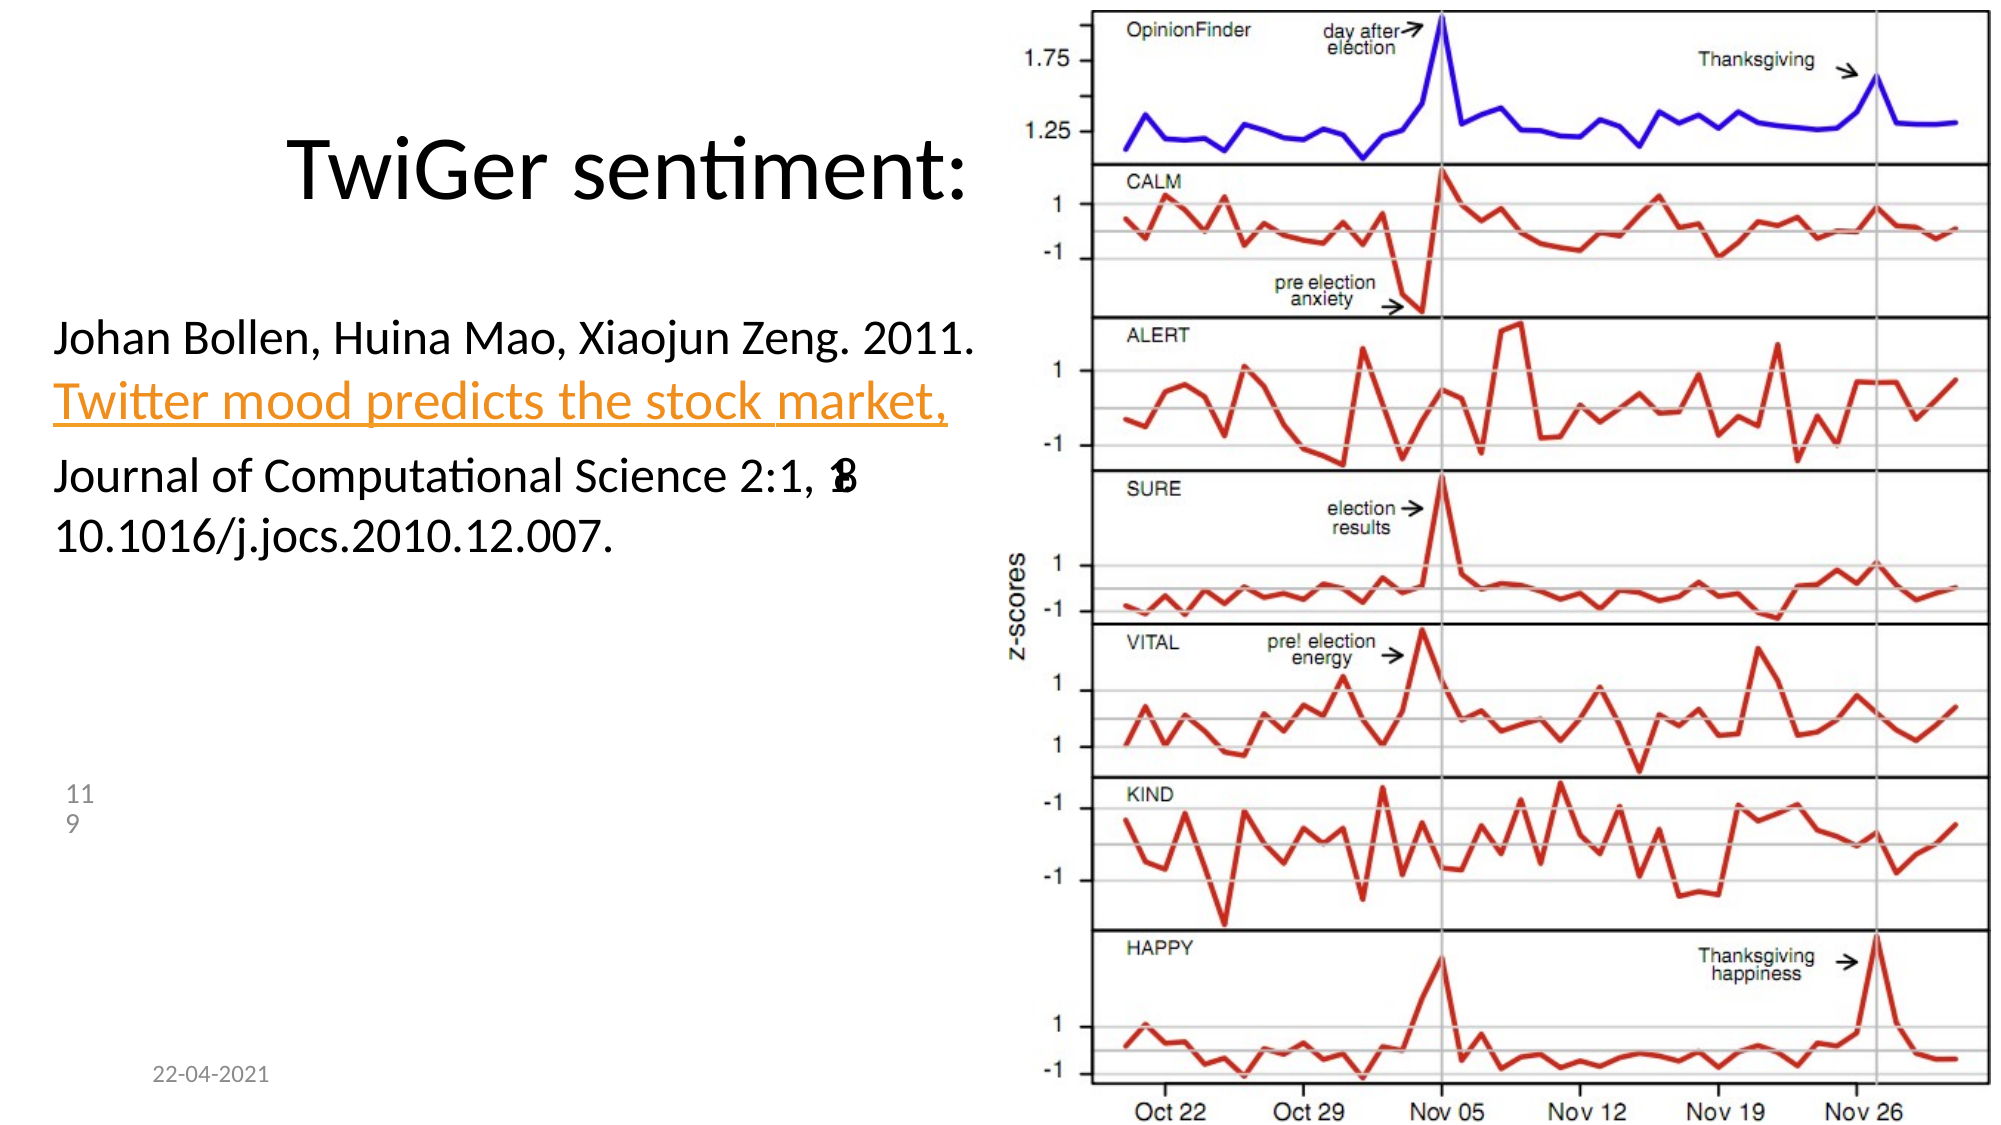

# TwiGer sentiment:
Johan Bollen, Huina Mao, Xiaojun Zeng. 2011.
Twitter mood predicts the stock market,
Journal of Computational Science 2:1, 1-­‐8.  10.1016/j.jocs.2010.12.007.
119
22-04-2021